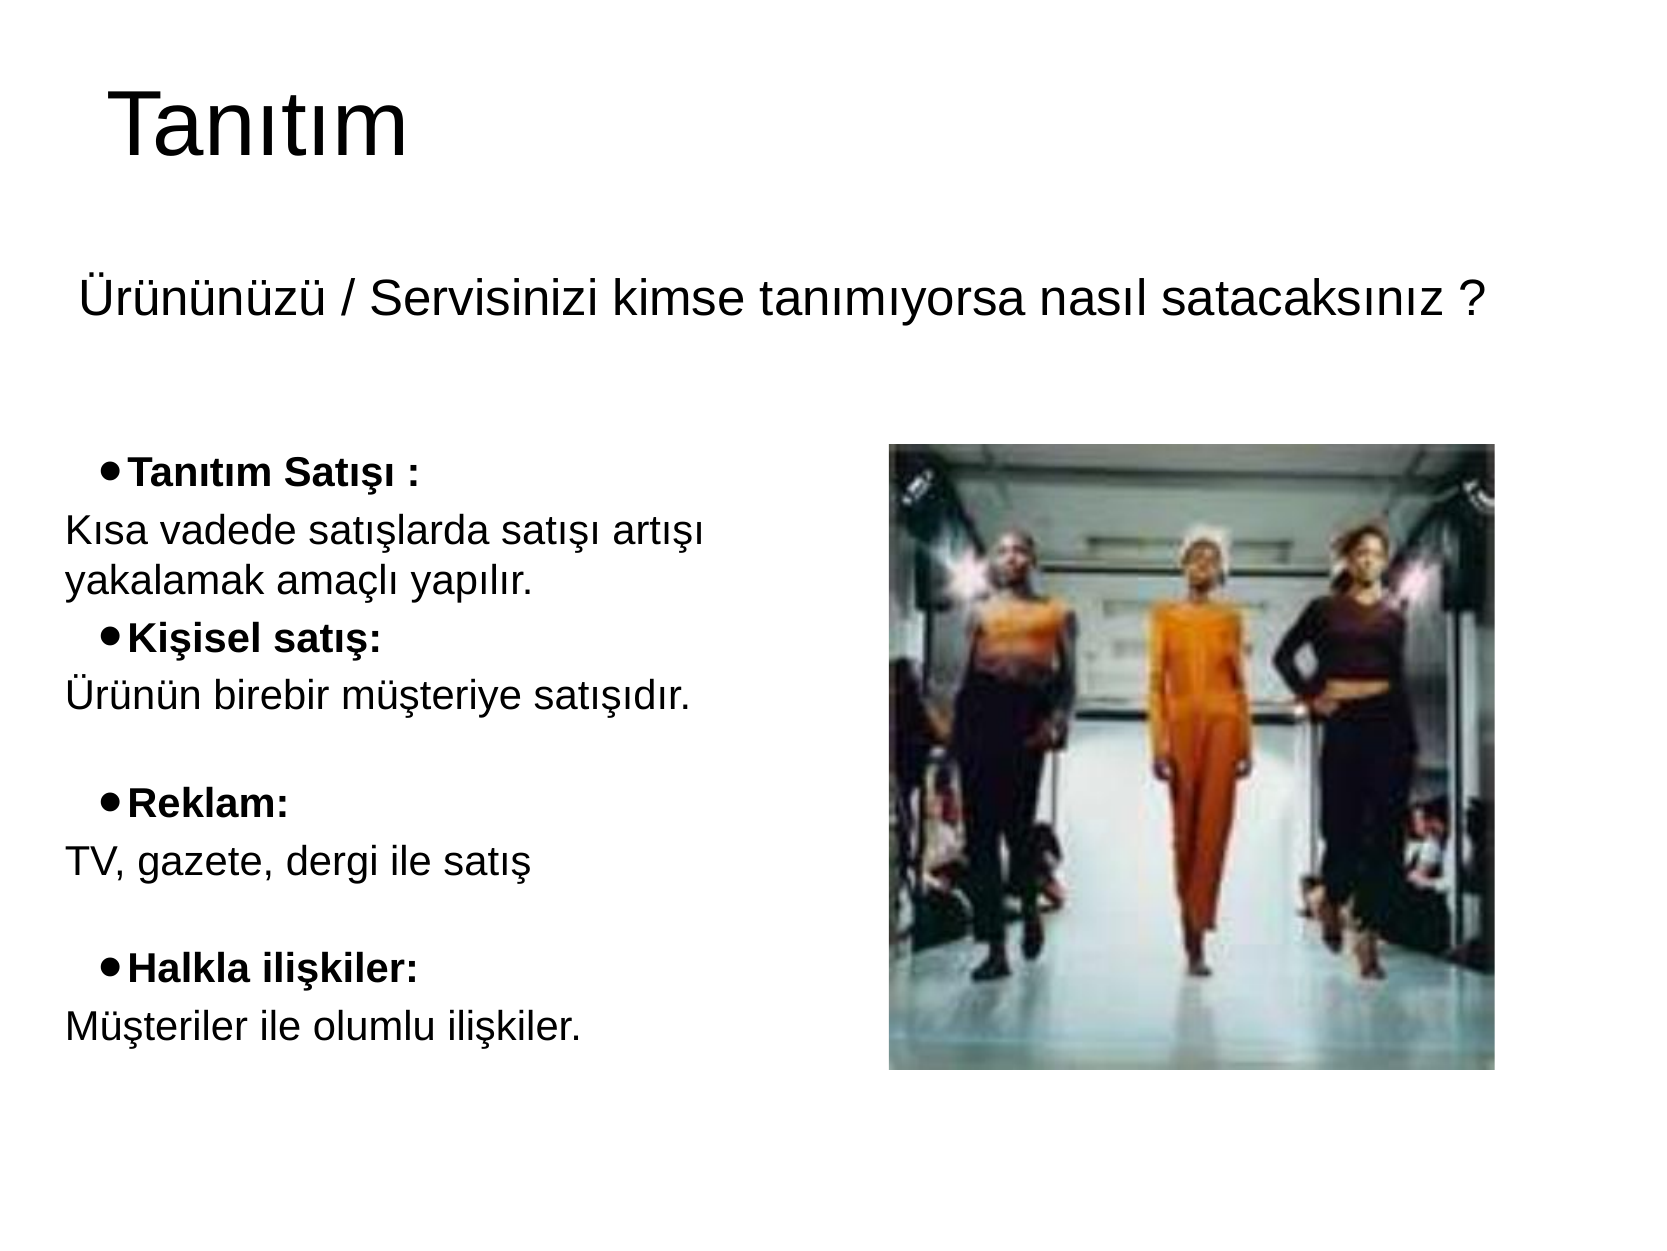

# Tanıtım
Ürününüzü / Servisinizi kimse tanımıyorsa nasıl satacaksınız ?
Tanıtım Satışı :
Kısa vadede satışlarda satışı artışı yakalamak amaçlı yapılır.
Kişisel satış:
Ürünün birebir müşteriye satışıdır.

Reklam:
TV, gazete, dergi ile satış

Halkla ilişkiler:
Müşteriler ile olumlu ilişkiler.